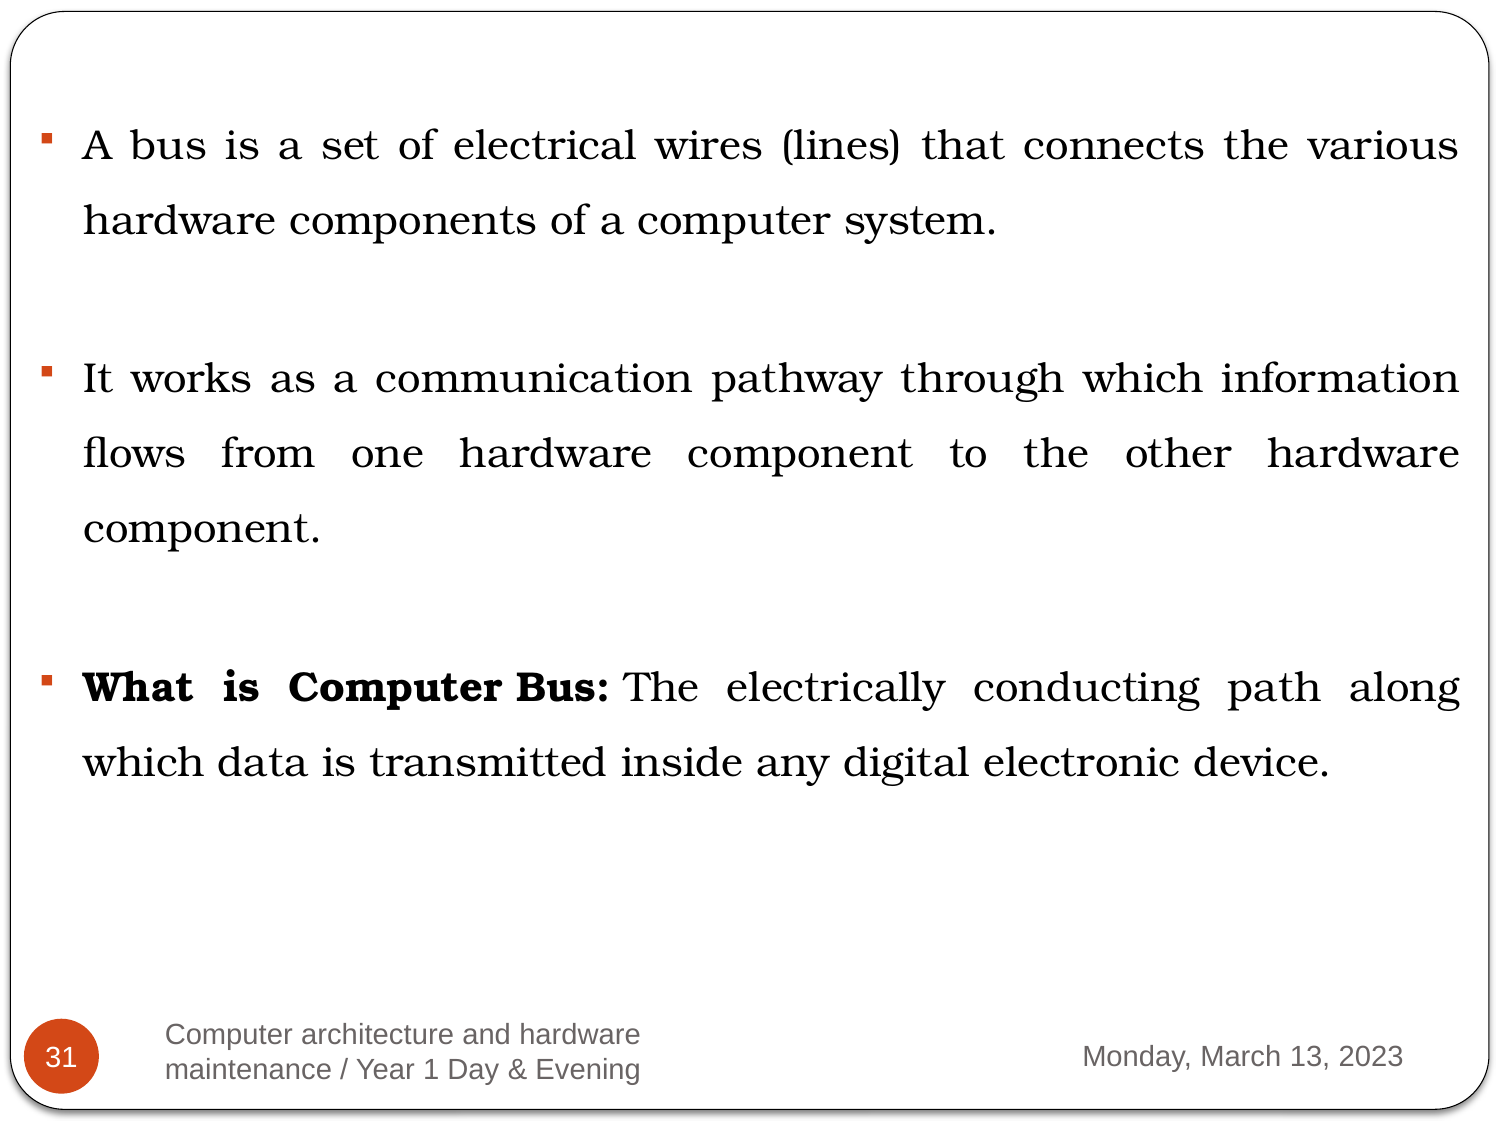

A bus is a set of electrical wires (lines) that connects the various hardware components of a computer system.

It works as a communication pathway through which information flows from one hardware component to the other hardware component.

What is Computer Bus: The electrically conducting path along which data is transmitted inside any digital electronic device.

Computer architecture and hardware maintenance / Year 1 Day & Evening
Monday, March 13, 2023
31